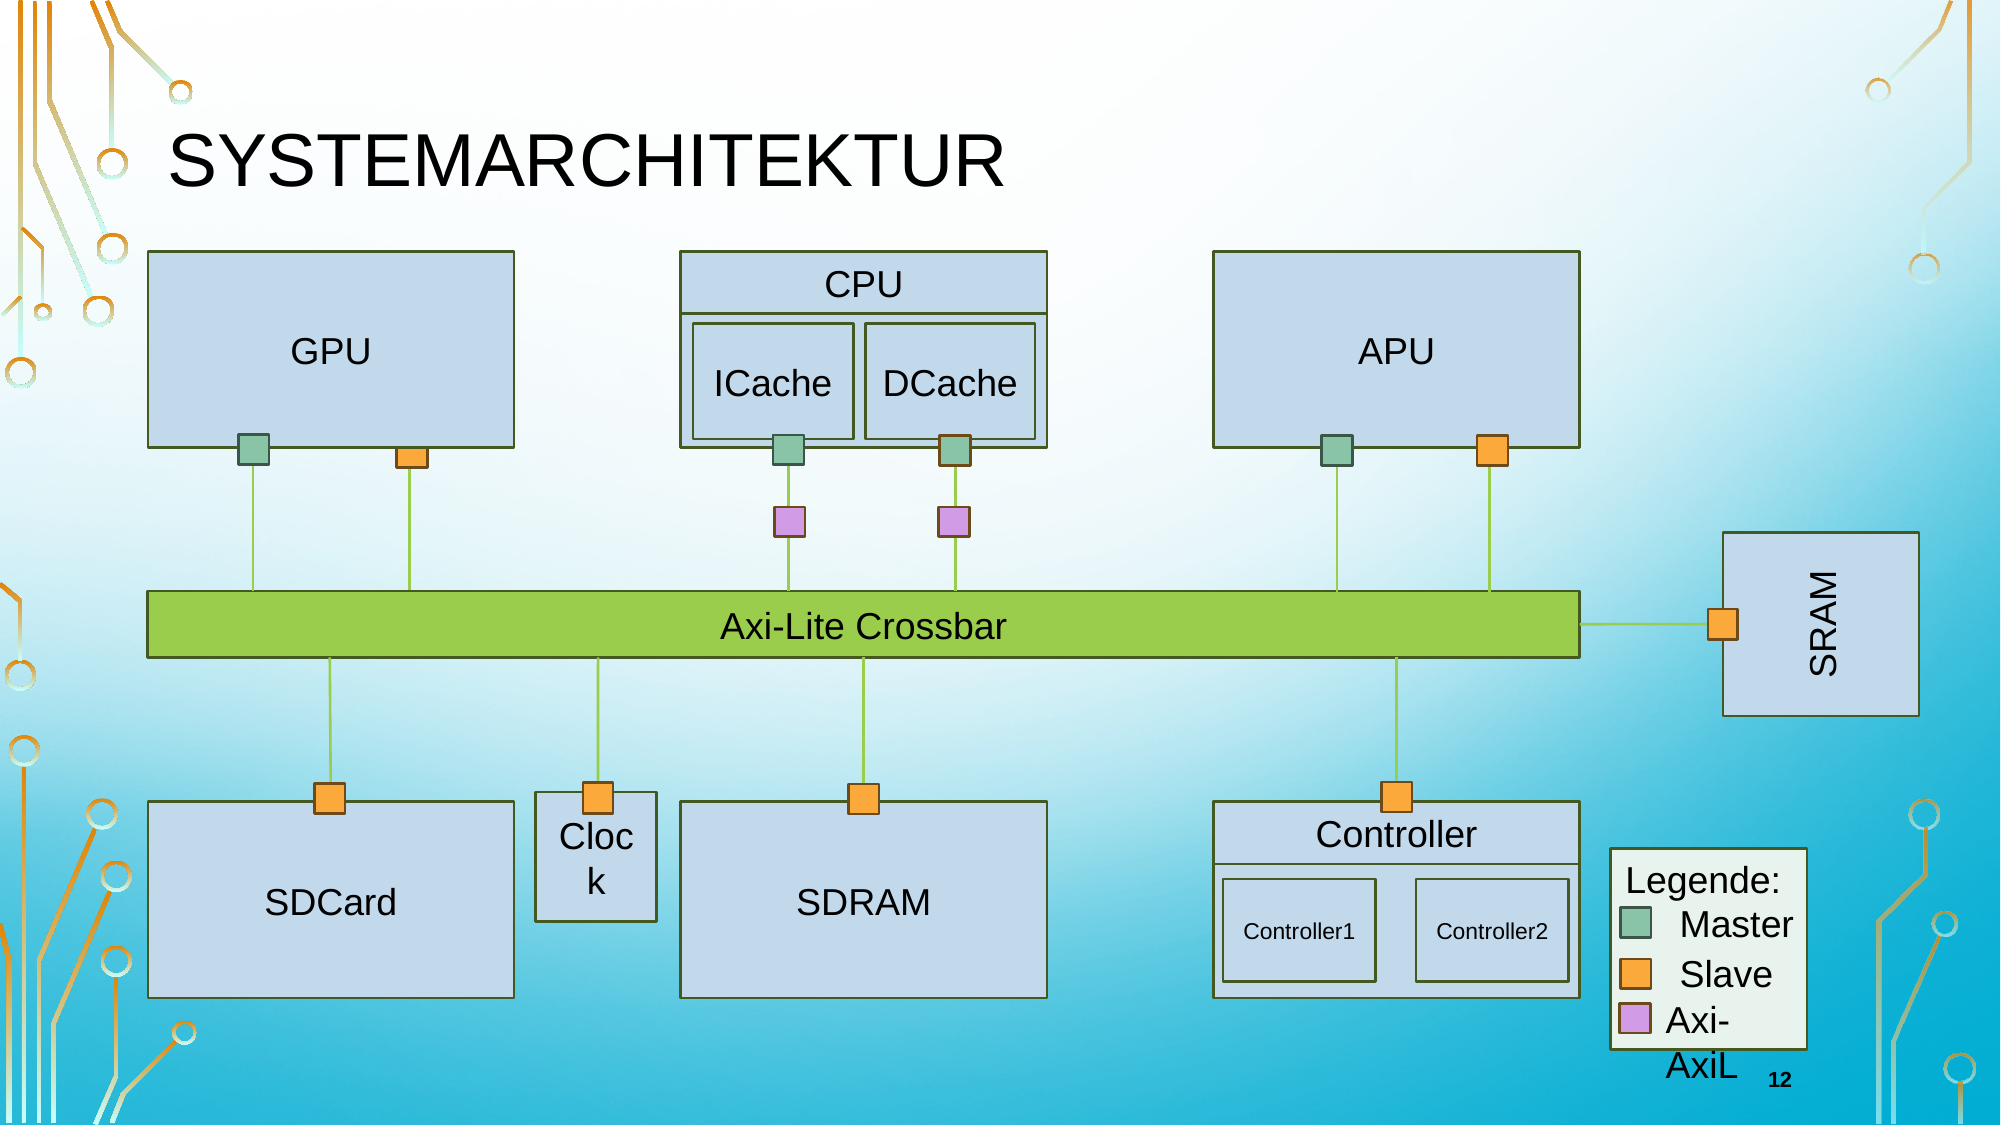

# Systemarchitektur
GPU

CPU
ICache
DCache
APU

Axi-Lite Crossbar

SDCard
SDRAM

Controller
Controller1
Controller2

Master

Slave

Legende:

Axi-AxiL

SRAM

Clock
12